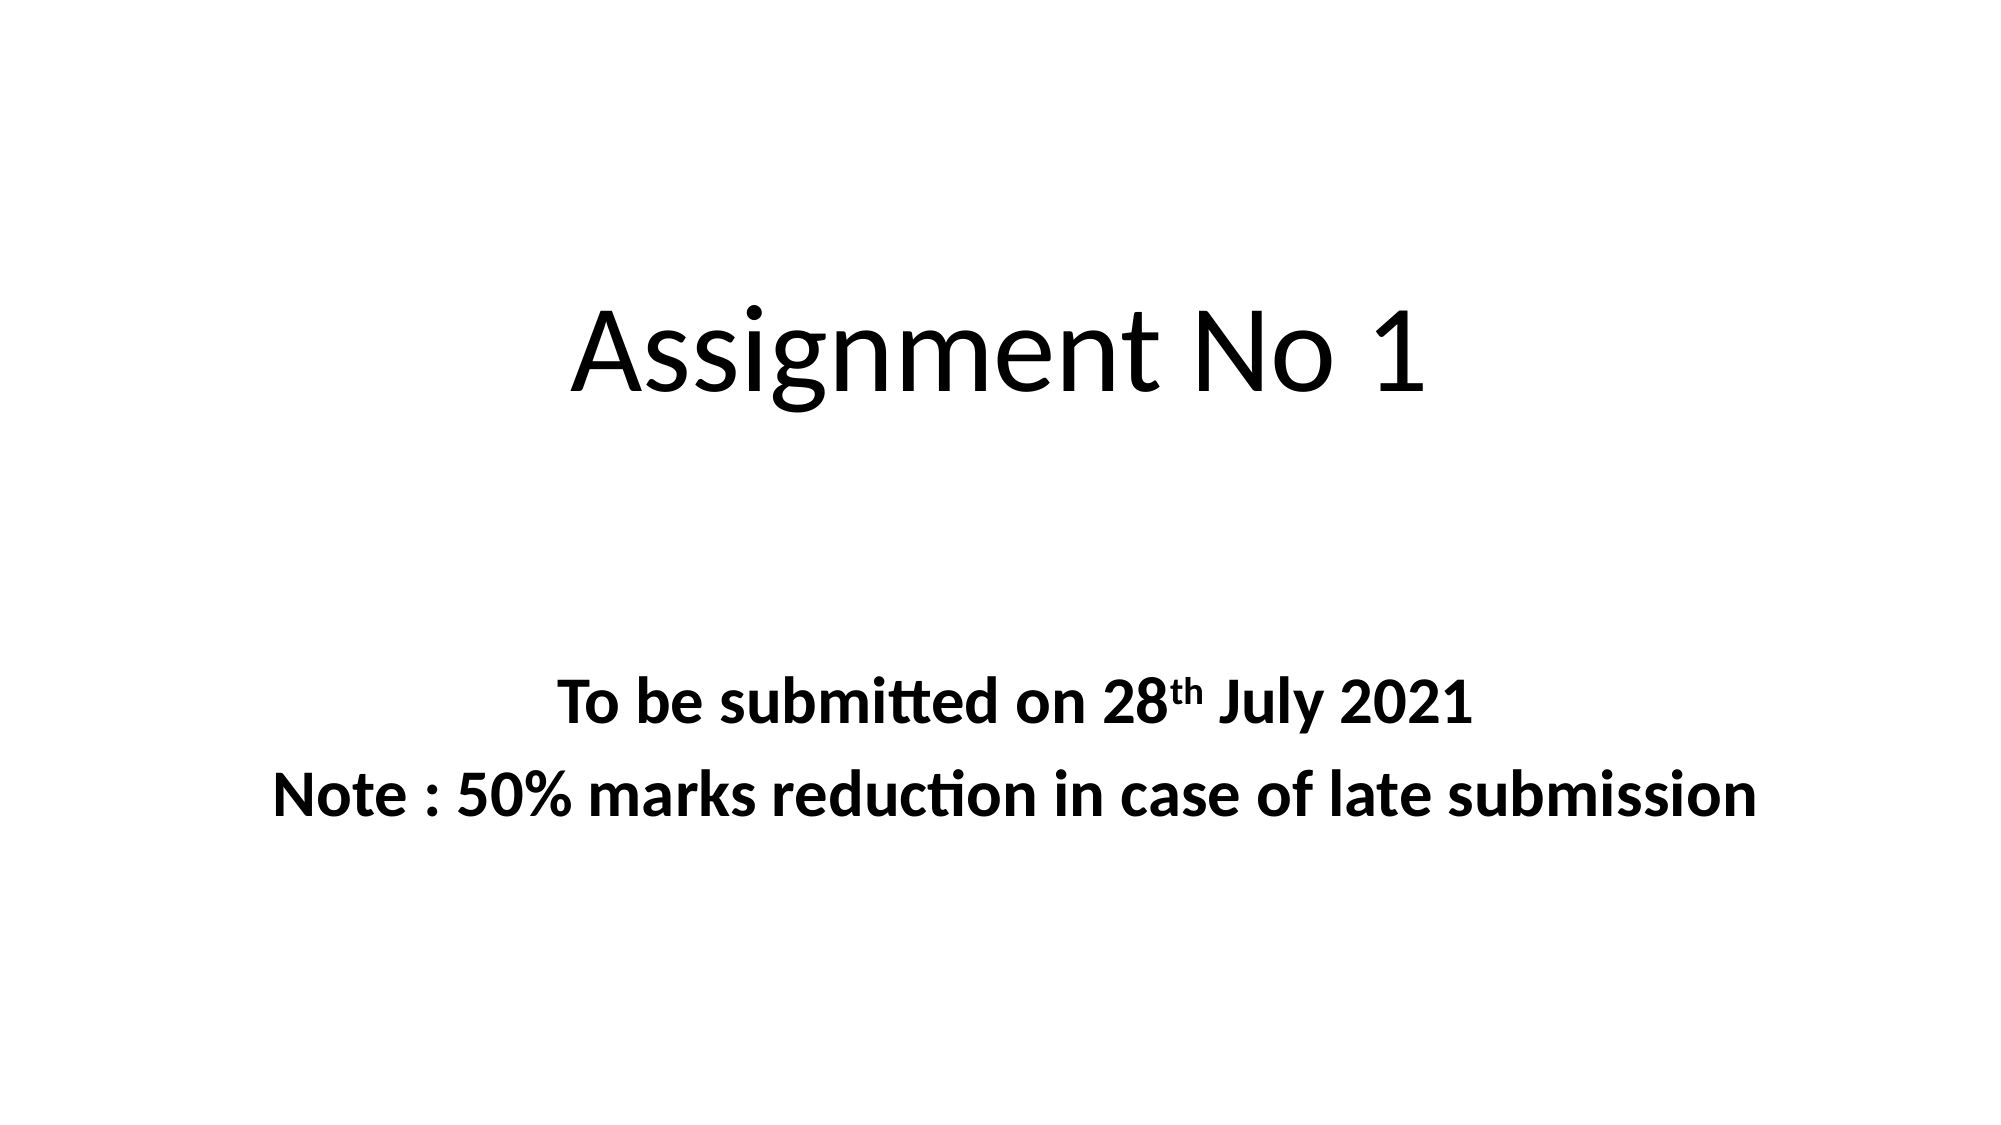

# Assignment No 1
To be submitted on 28th July 2021
Note : 50% marks reduction in case of late submission